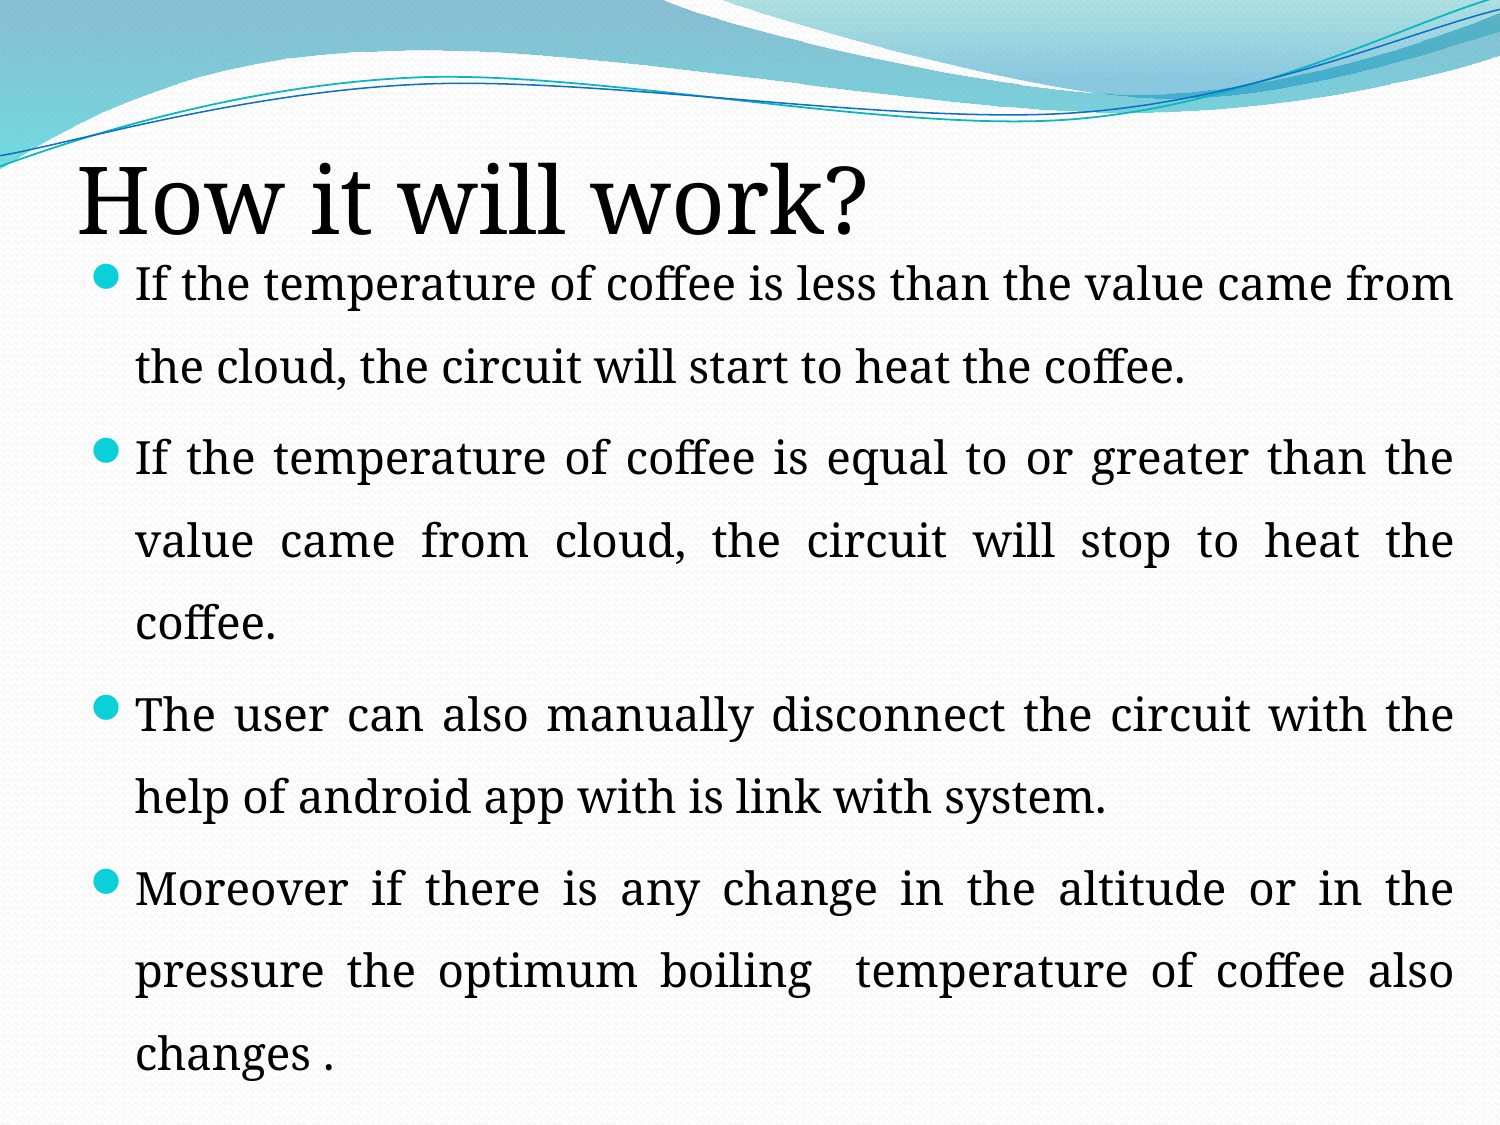

# How it will work?
If the temperature of coffee is less than the value came from the cloud, the circuit will start to heat the coffee.
If the temperature of coffee is equal to or greater than the value came from cloud, the circuit will stop to heat the coffee.
The user can also manually disconnect the circuit with the help of android app with is link with system.
Moreover if there is any change in the altitude or in the pressure the optimum boiling  temperature of coffee also changes .